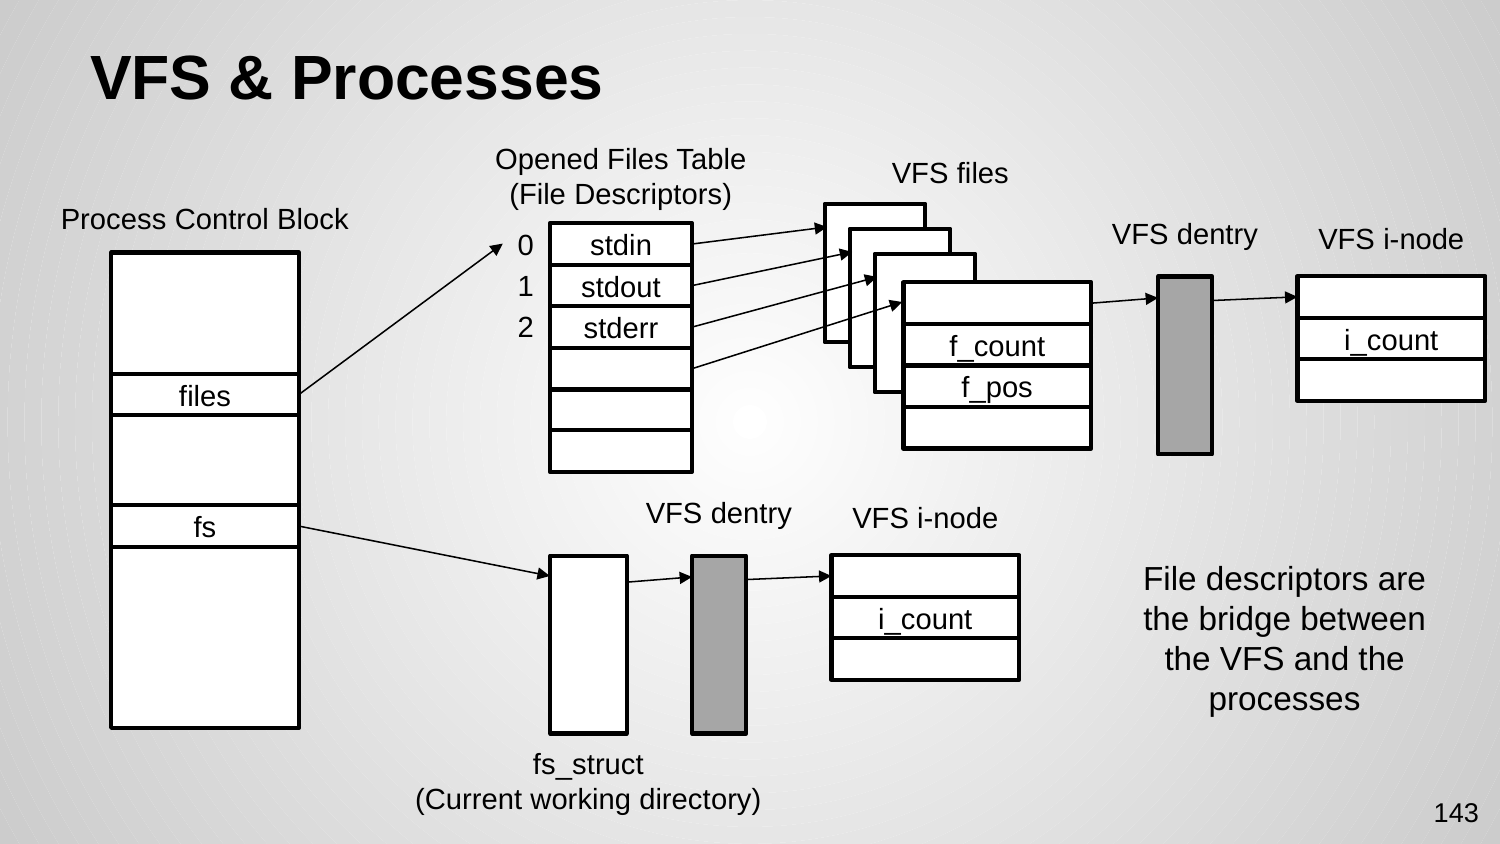

# VFS & Processes
Opened Files Table
(File Descriptors)
0
stdin
stdout
stderr

1
2
VFS files

f_count
f_pos

Process Control Block

files
fs
VFS dentry
VFS i-node

i_count

VFS dentry
VFS i-node

i_count

File descriptors are the bridge between the VFS and the processes

fs_struct
(Current working directory)

143